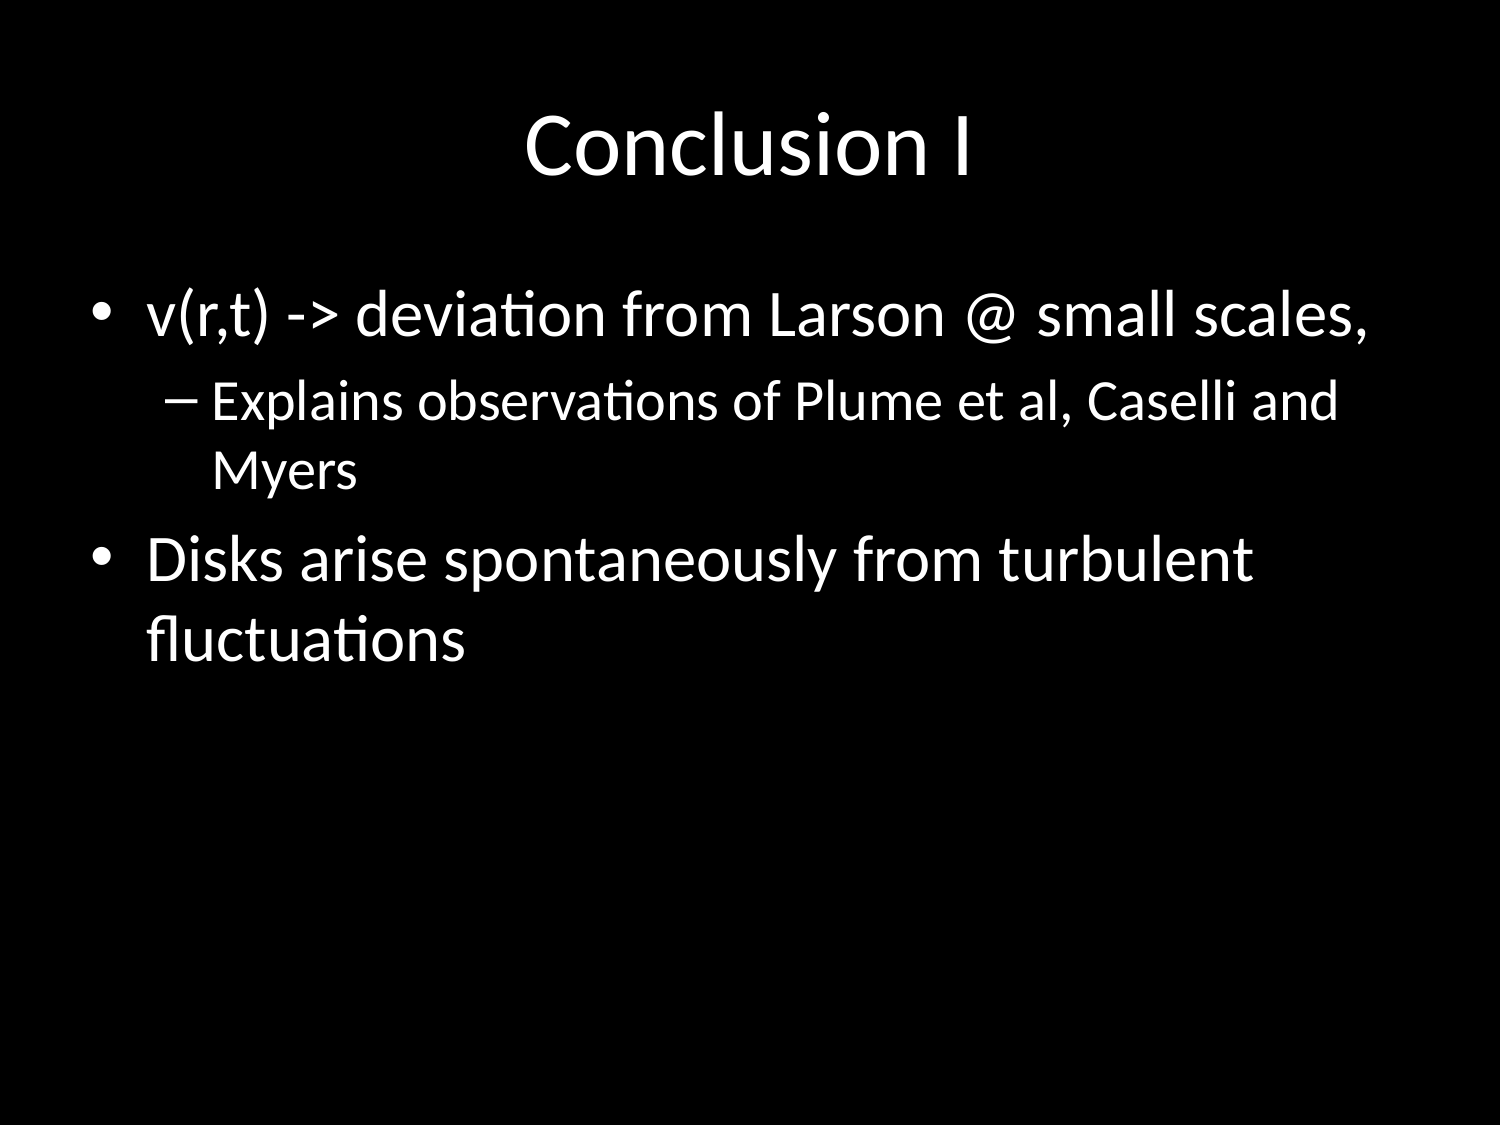

# Conclusion I
v(r,t) -> deviation from Larson @ small scales,
Explains observations of Plume et al, Caselli and Myers
Disks arise spontaneously from turbulent fluctuations